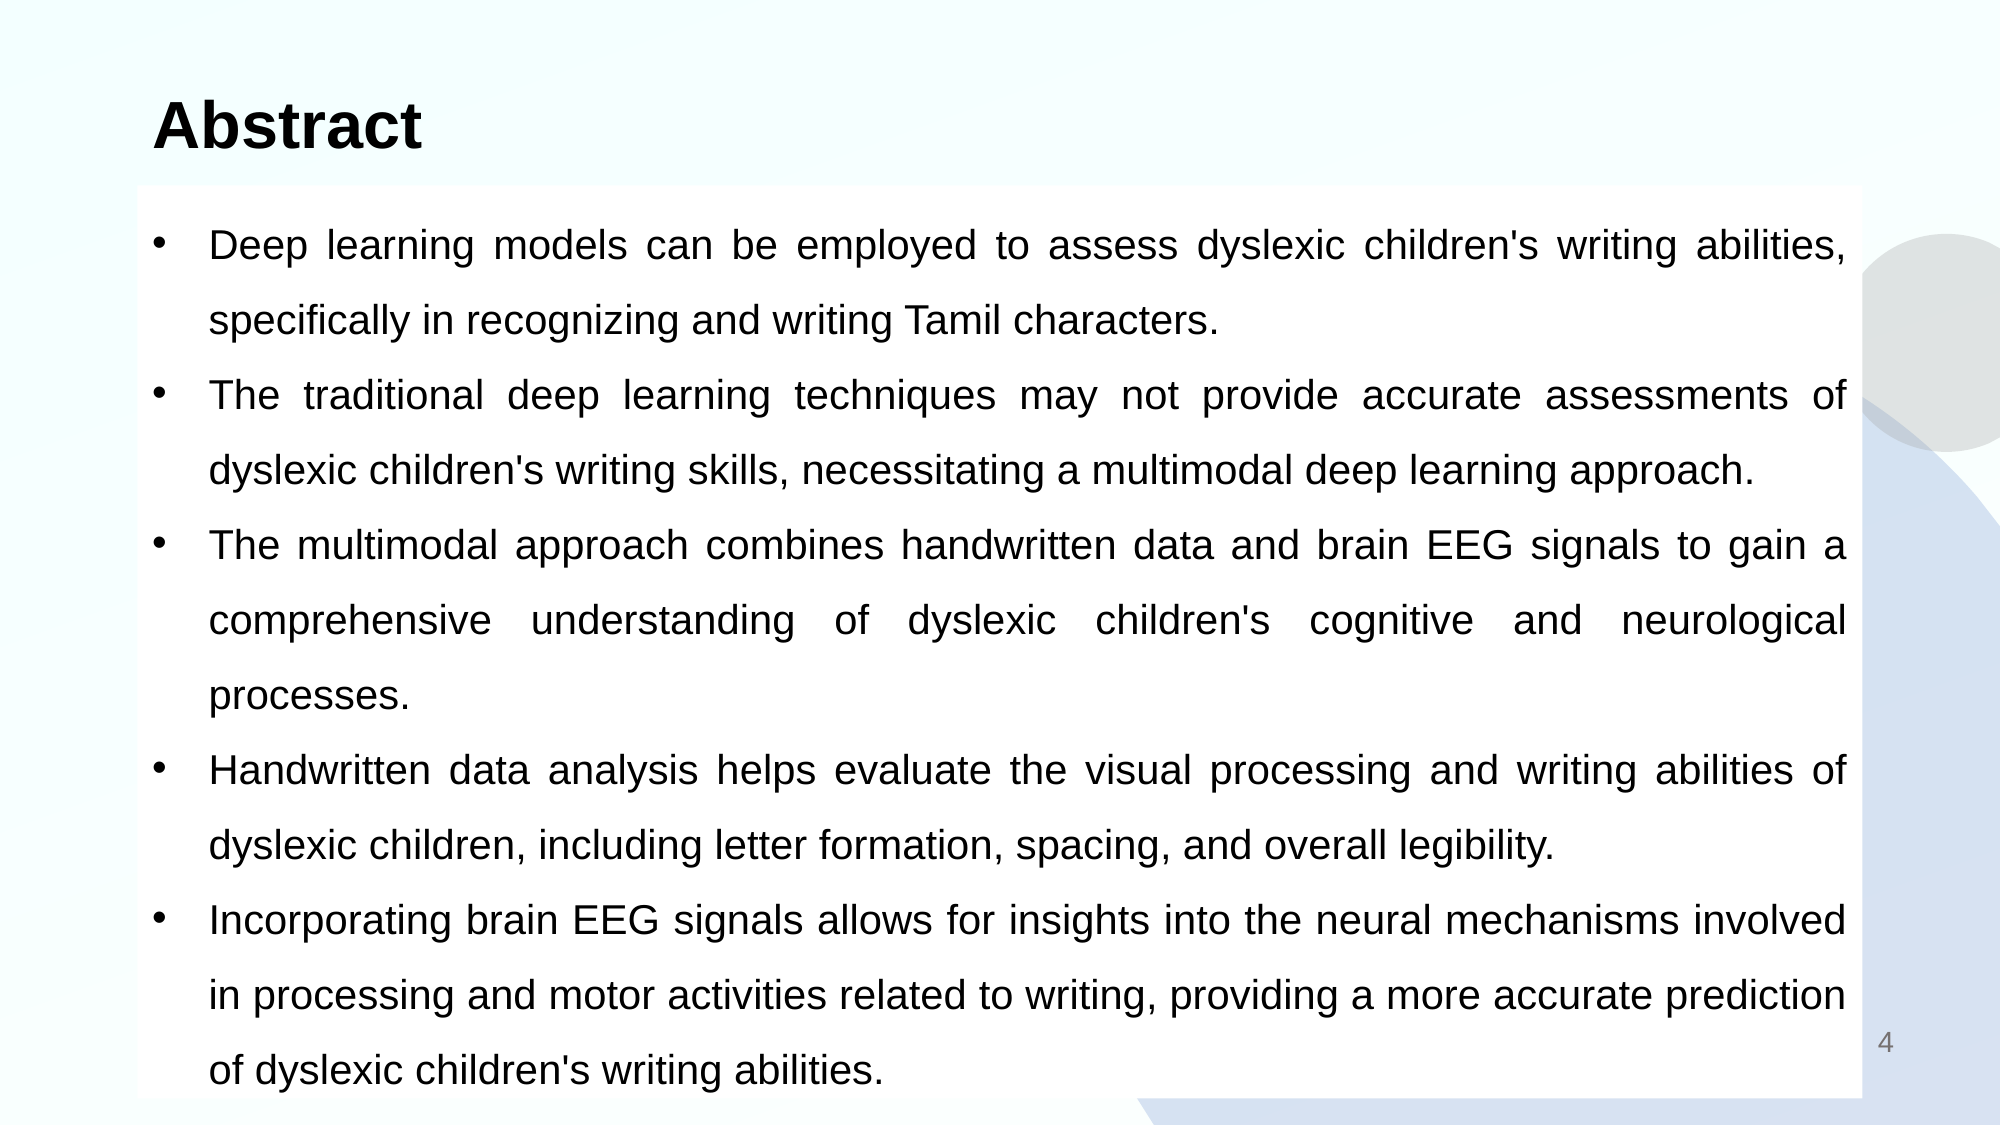

Abstract
Deep learning models can be employed to assess dyslexic children's writing abilities, specifically in recognizing and writing Tamil characters.
The traditional deep learning techniques may not provide accurate assessments of dyslexic children's writing skills, necessitating a multimodal deep learning approach.
The multimodal approach combines handwritten data and brain EEG signals to gain a comprehensive understanding of dyslexic children's cognitive and neurological processes.
Handwritten data analysis helps evaluate the visual processing and writing abilities of dyslexic children, including letter formation, spacing, and overall legibility.
Incorporating brain EEG signals allows for insights into the neural mechanisms involved in processing and motor activities related to writing, providing a more accurate prediction of dyslexic children's writing abilities.
4